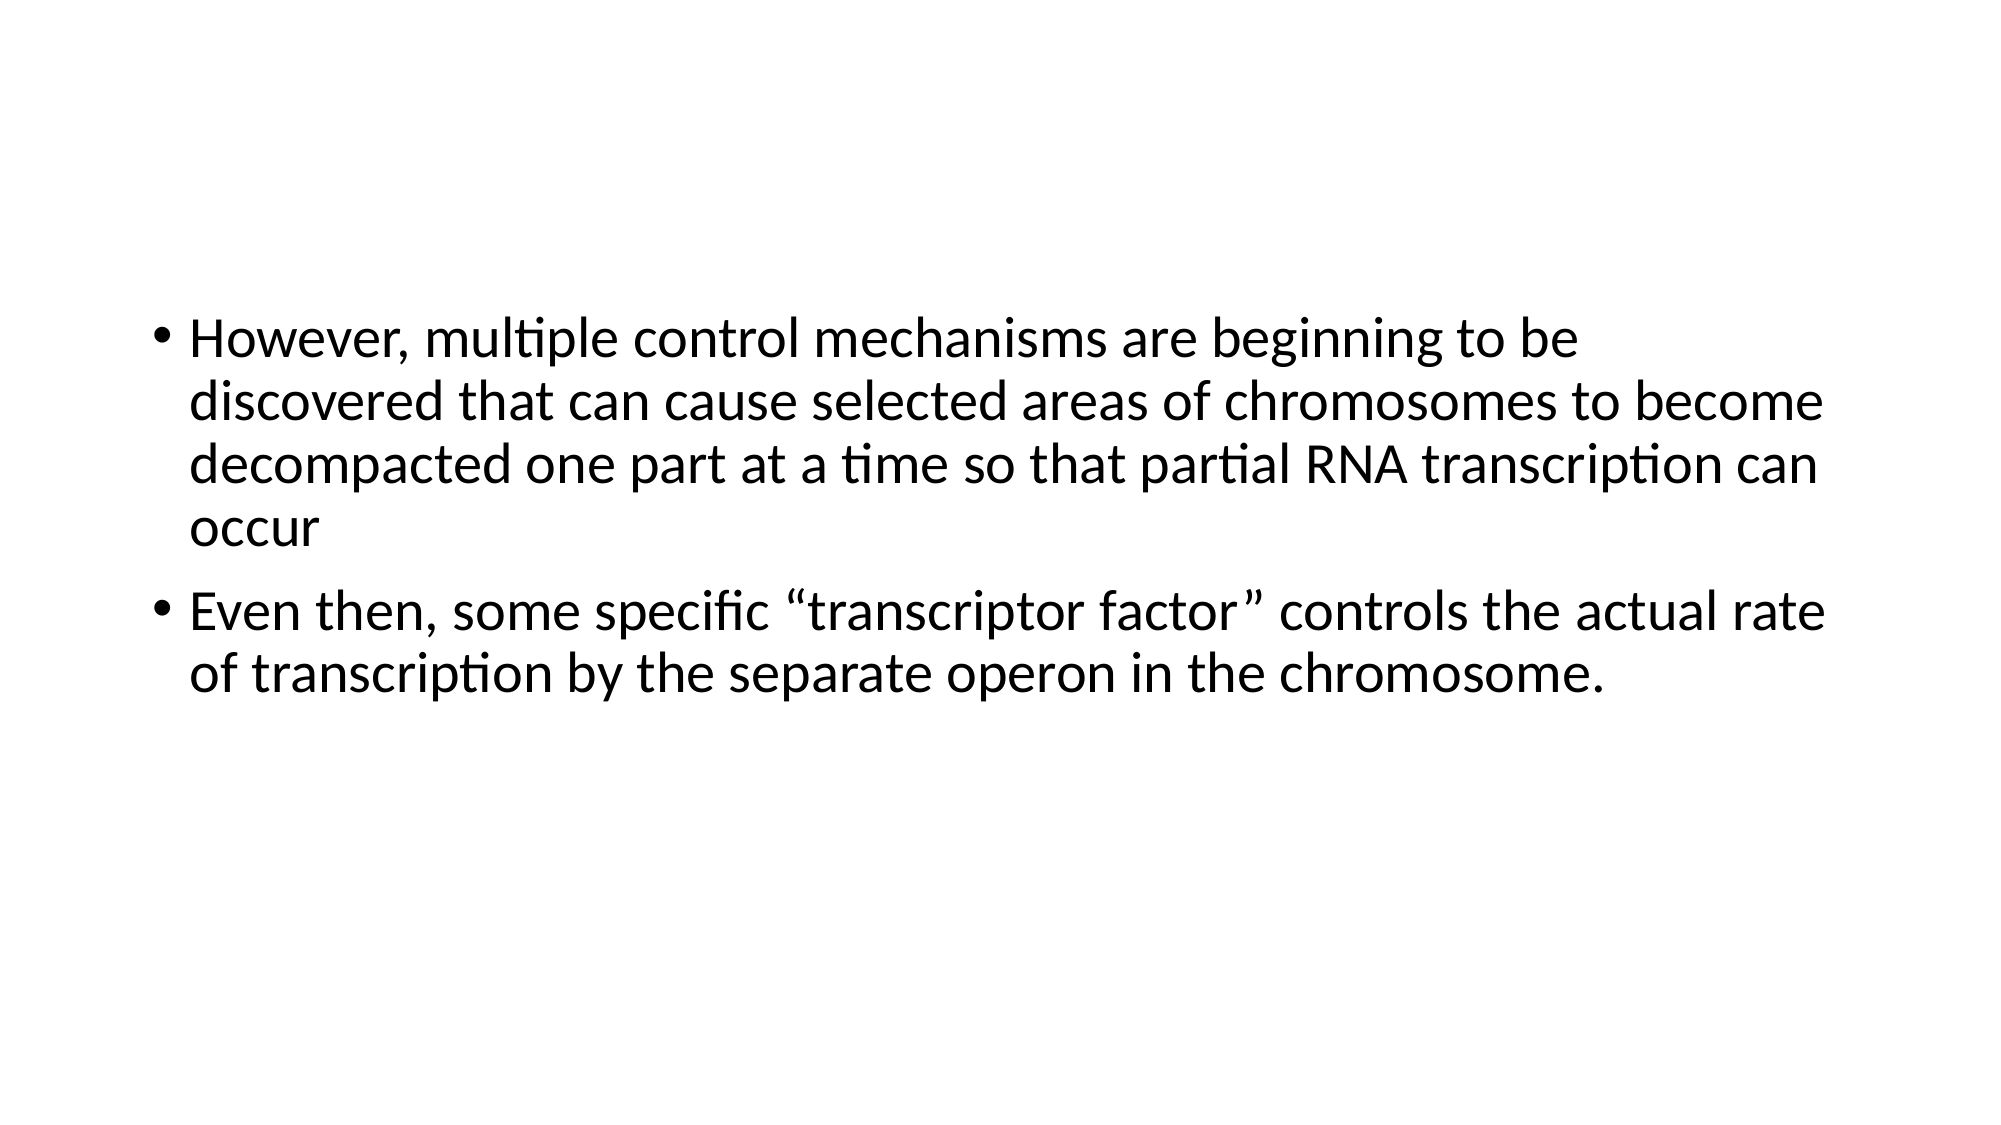

#
However, multiple control mechanisms are beginning to be discovered that can cause selected areas of chromosomes to become decompacted one part at a time so that partial RNA transcription can occur
Even then, some specific “transcriptor factor” controls the actual rate of transcription by the separate operon in the chromosome.